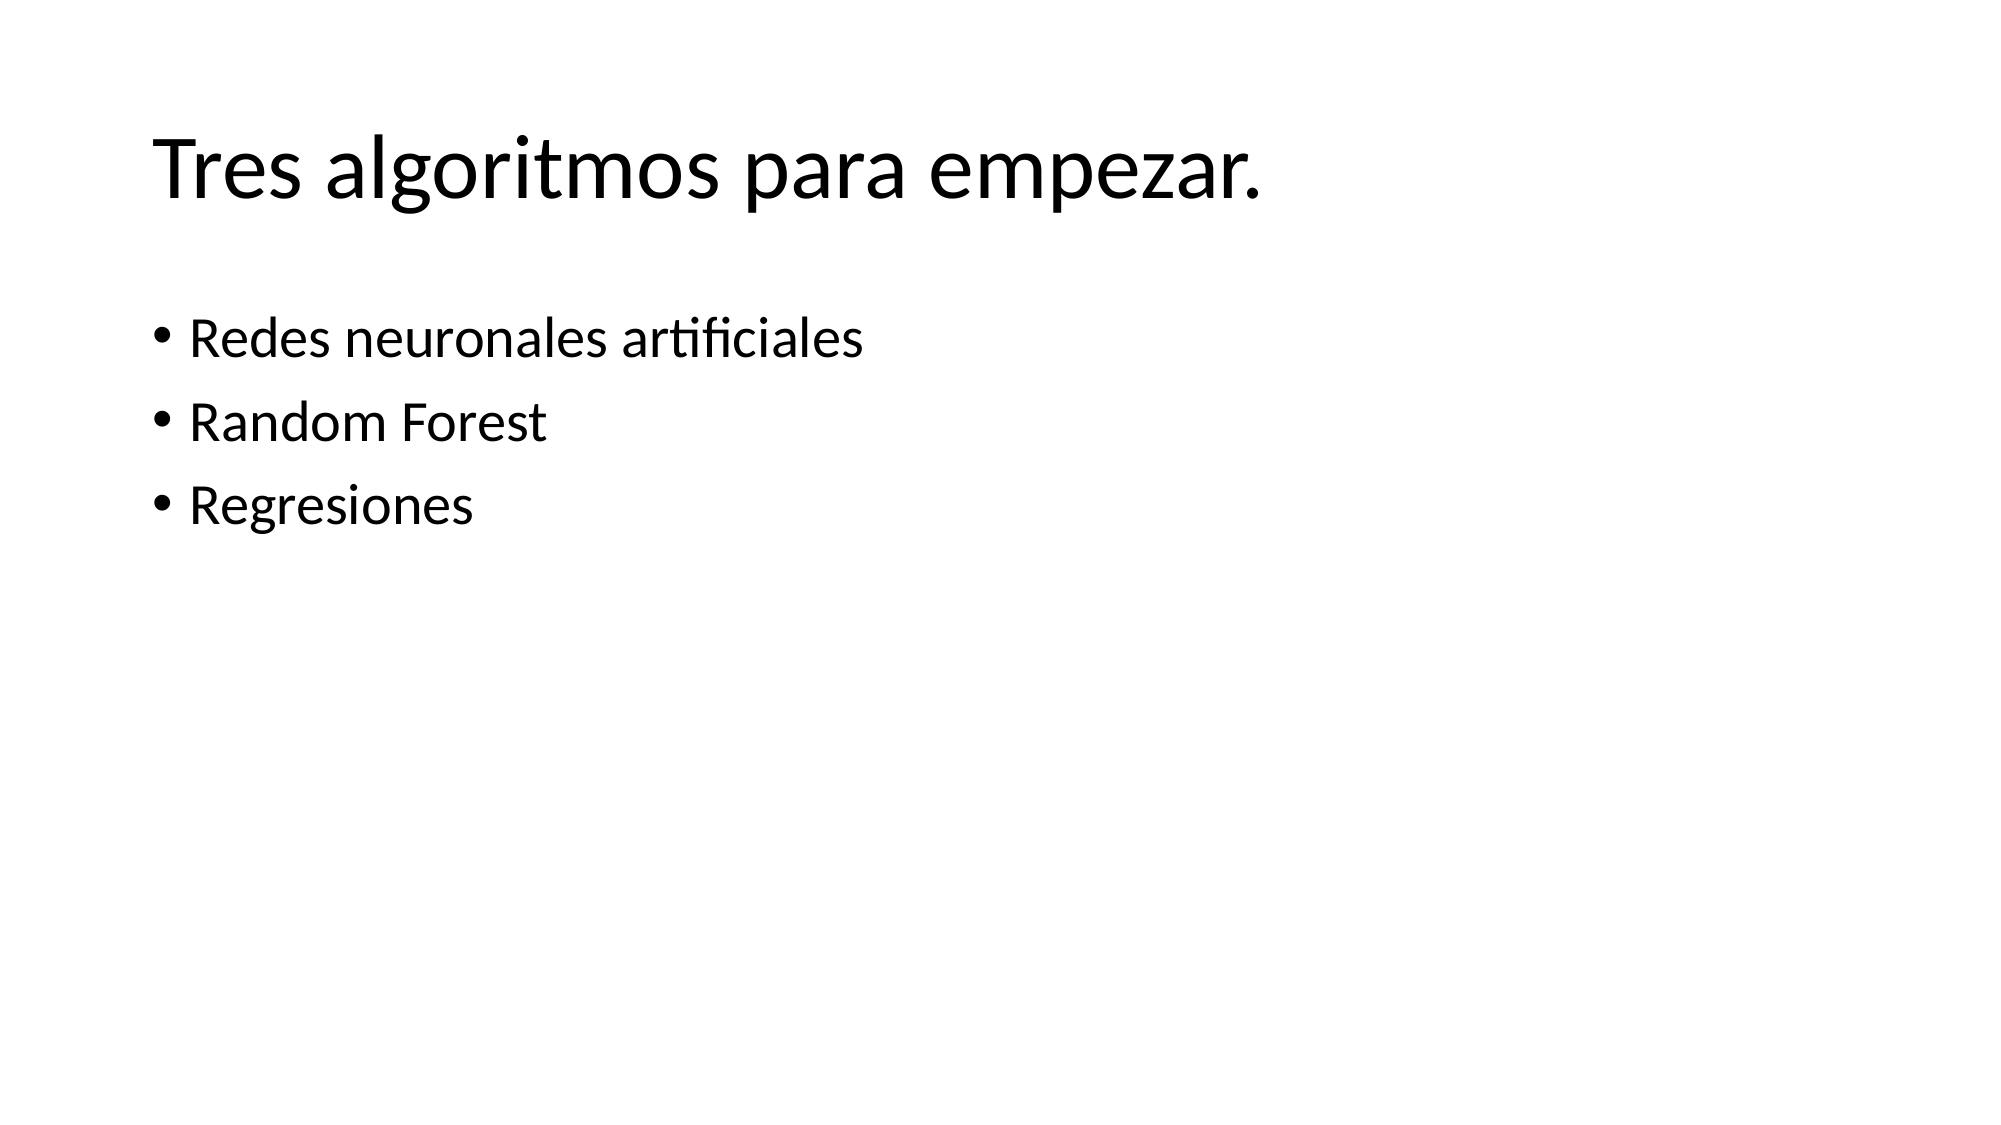

# Tres algoritmos para empezar.
Redes neuronales artificiales
Random Forest
Regresiones